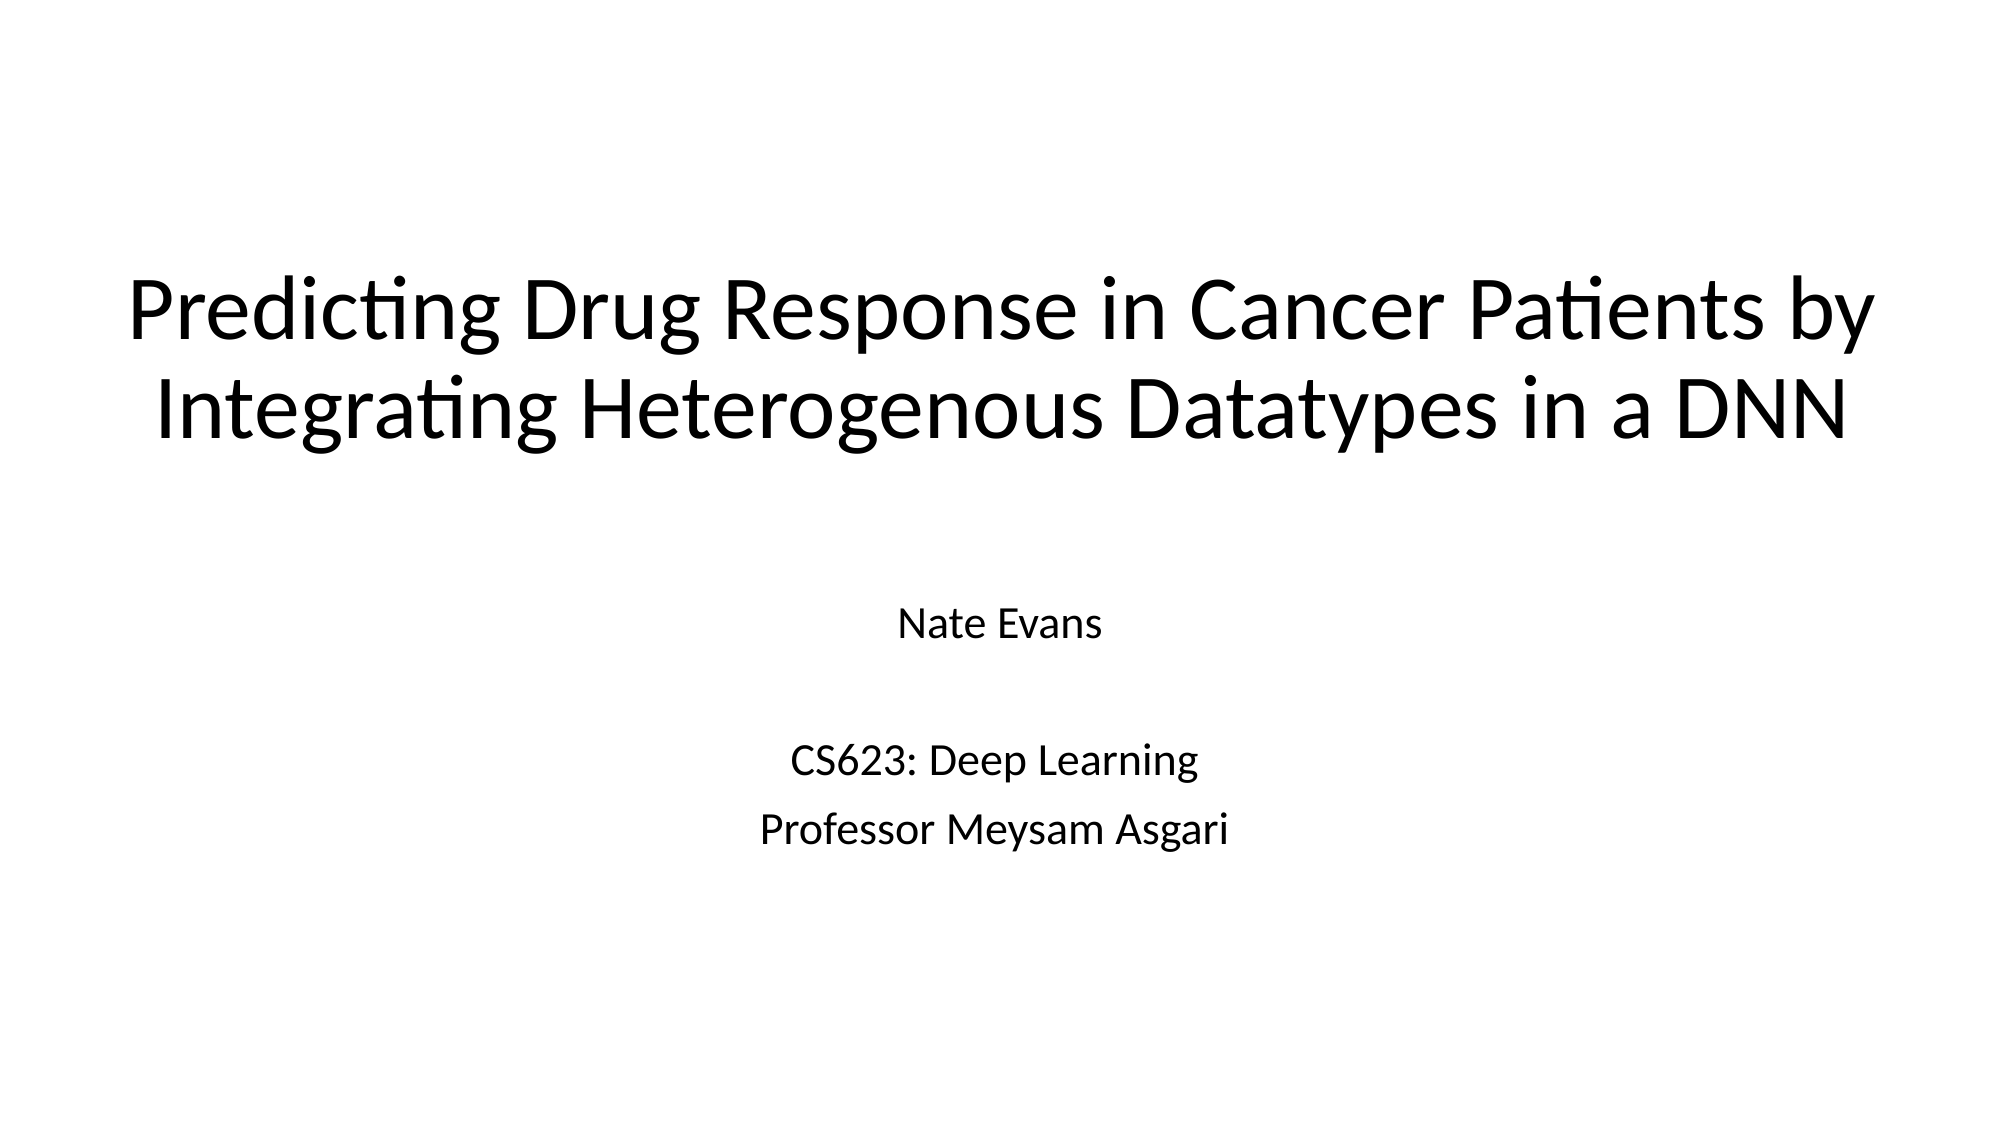

# Predicting Drug Response in Cancer Patients by Integrating Heterogenous Datatypes in a DNN
Nate Evans

CS623: Deep Learning
Professor Meysam Asgari